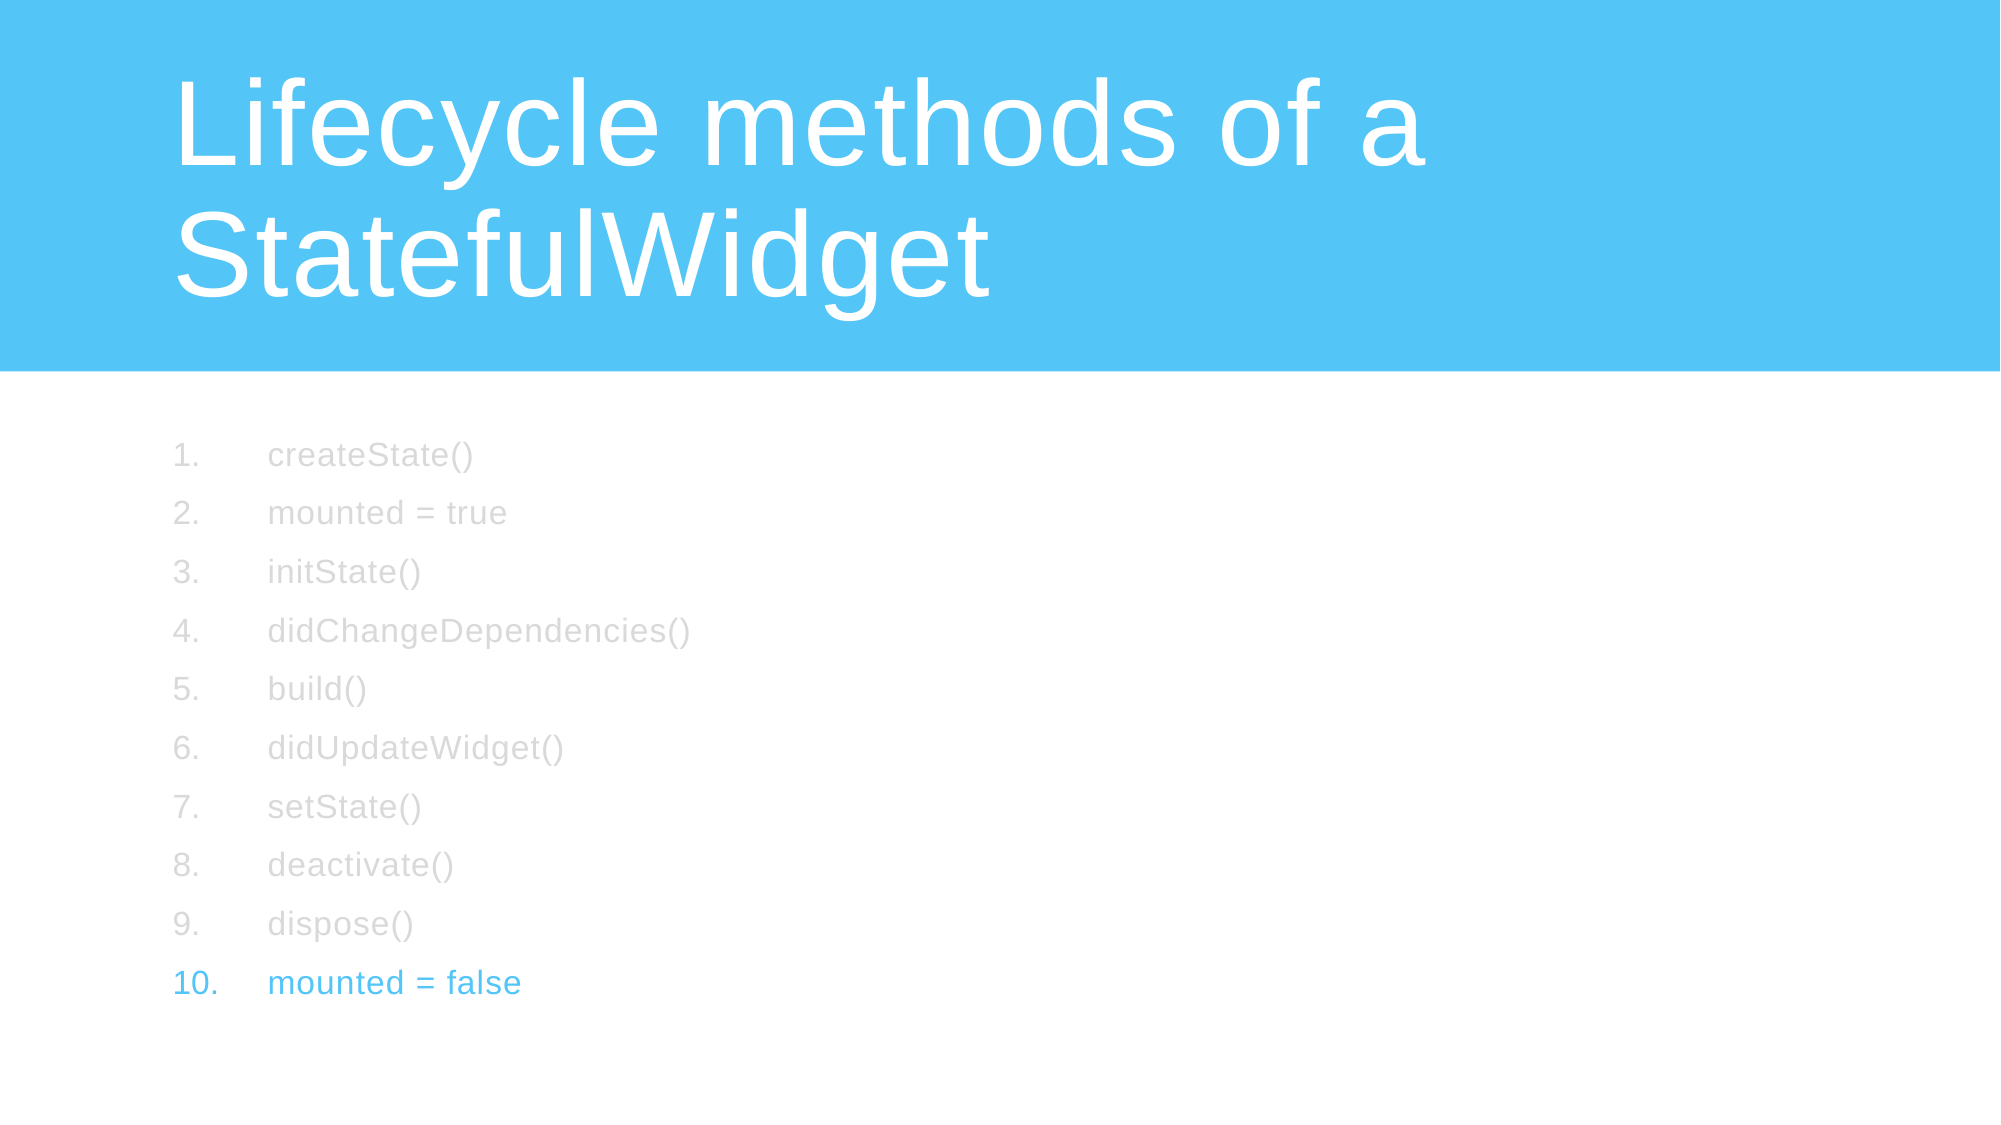

# Lifecycle methods of a StatefulWidget
createState()
mounted = true
initState()
didChangeDependencies()
build()
didUpdateWidget()
setState()
deactivate()
dispose()
mounted = false